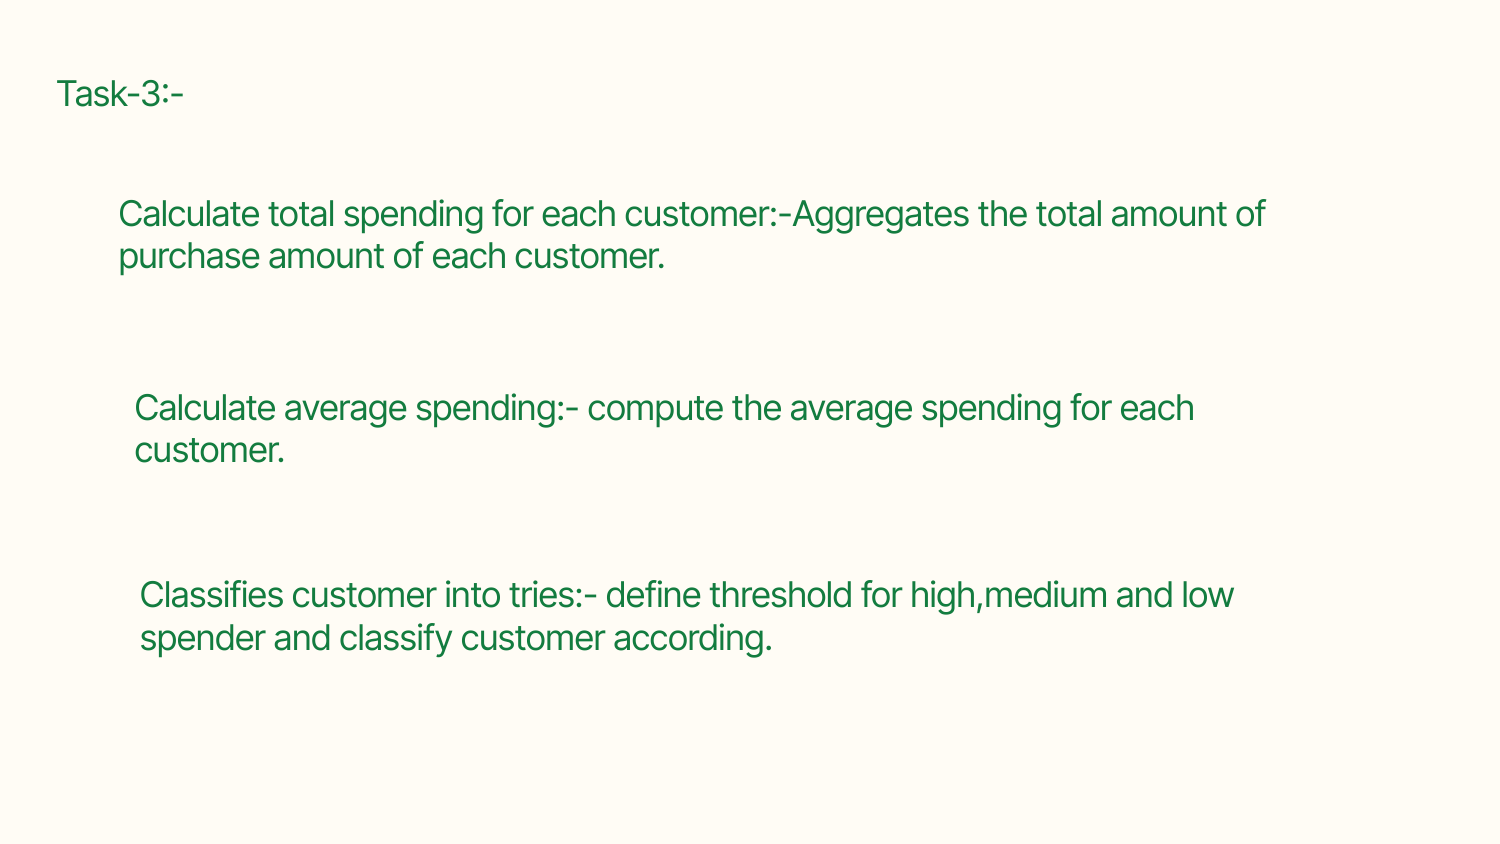

Task-3:-
Calculate total spending for each customer:-Aggregates the total amount of purchase amount of each customer.
Calculate average spending:- compute the average spending for each customer.
Classifies customer into tries:- define threshold for high,medium and low spender and classify customer according.